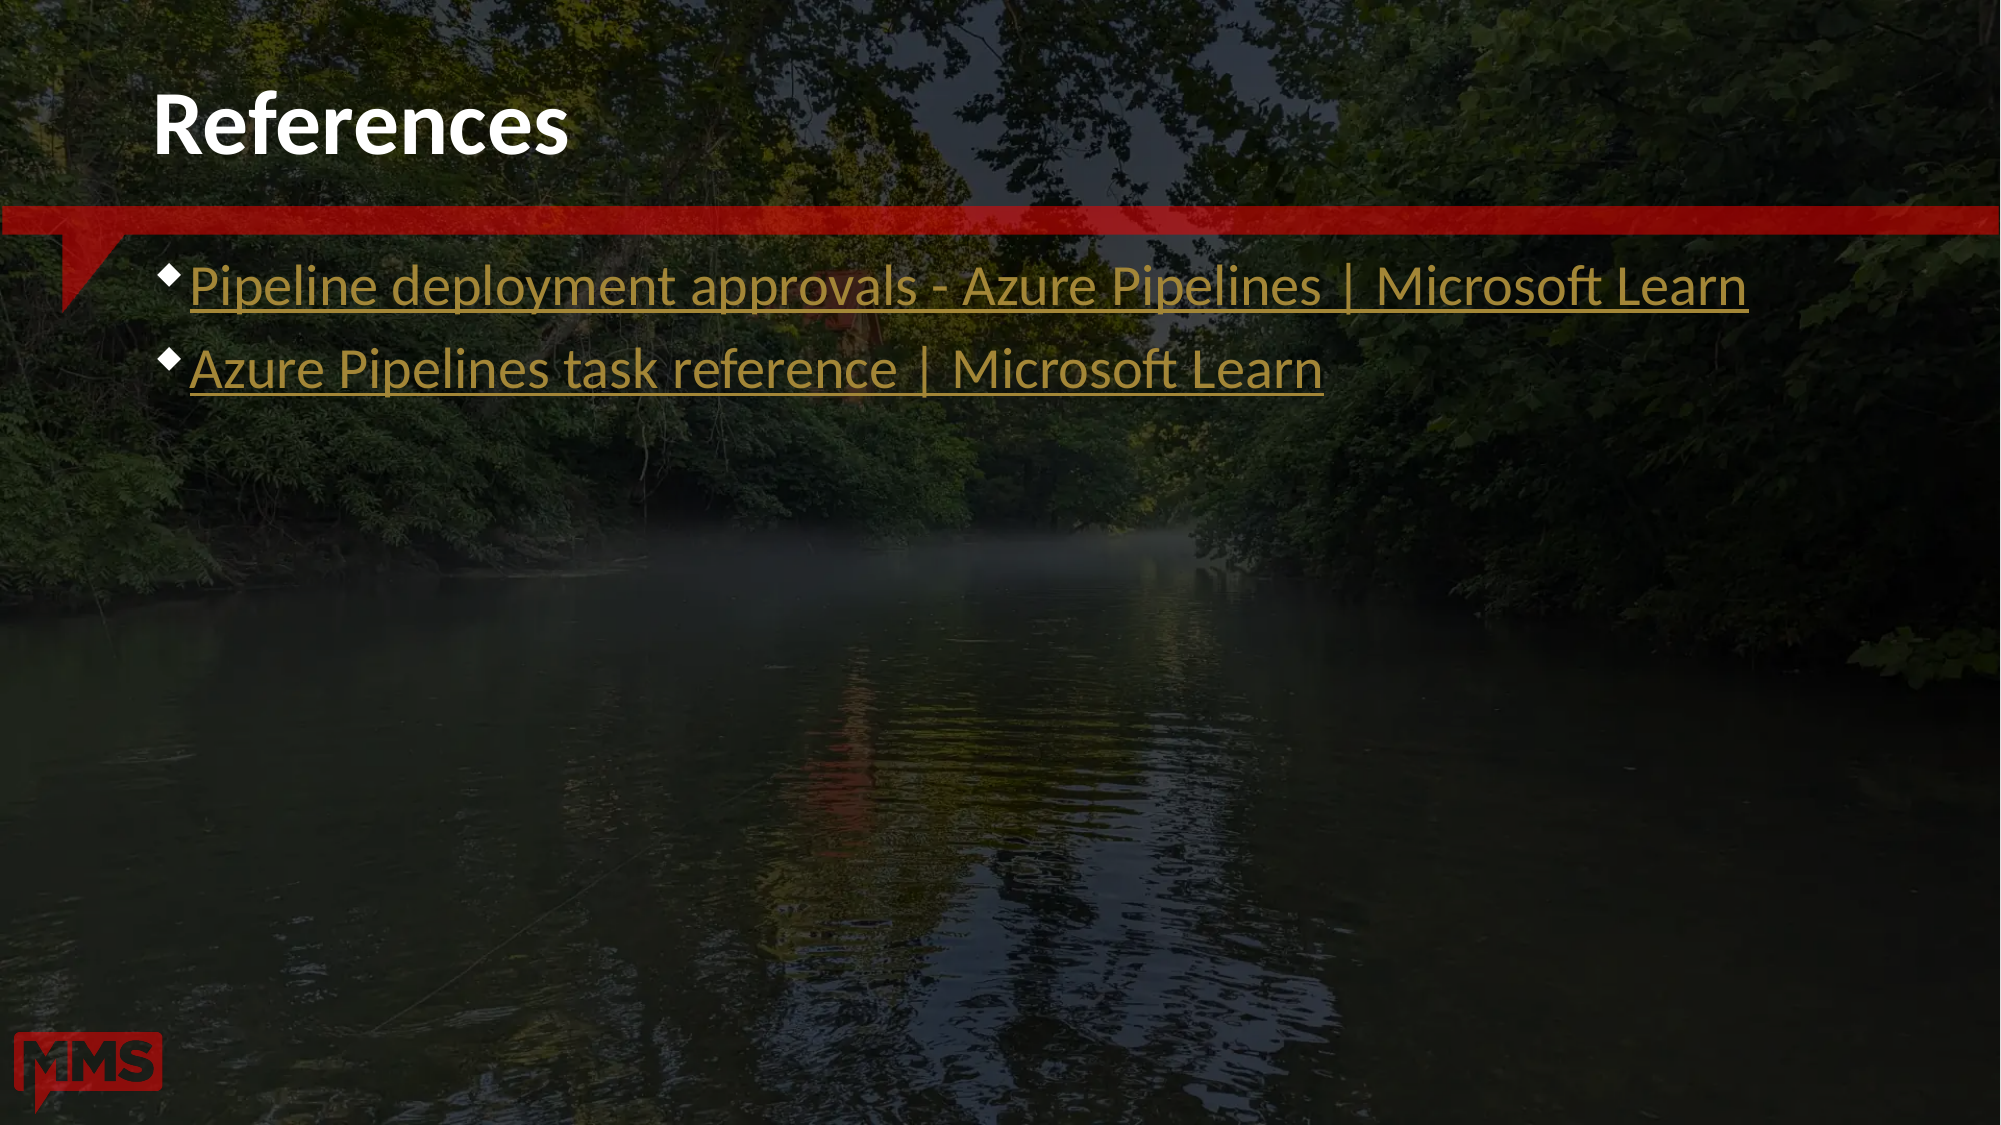

# References
Pipeline deployment approvals - Azure Pipelines | Microsoft Learn
Azure Pipelines task reference | Microsoft Learn